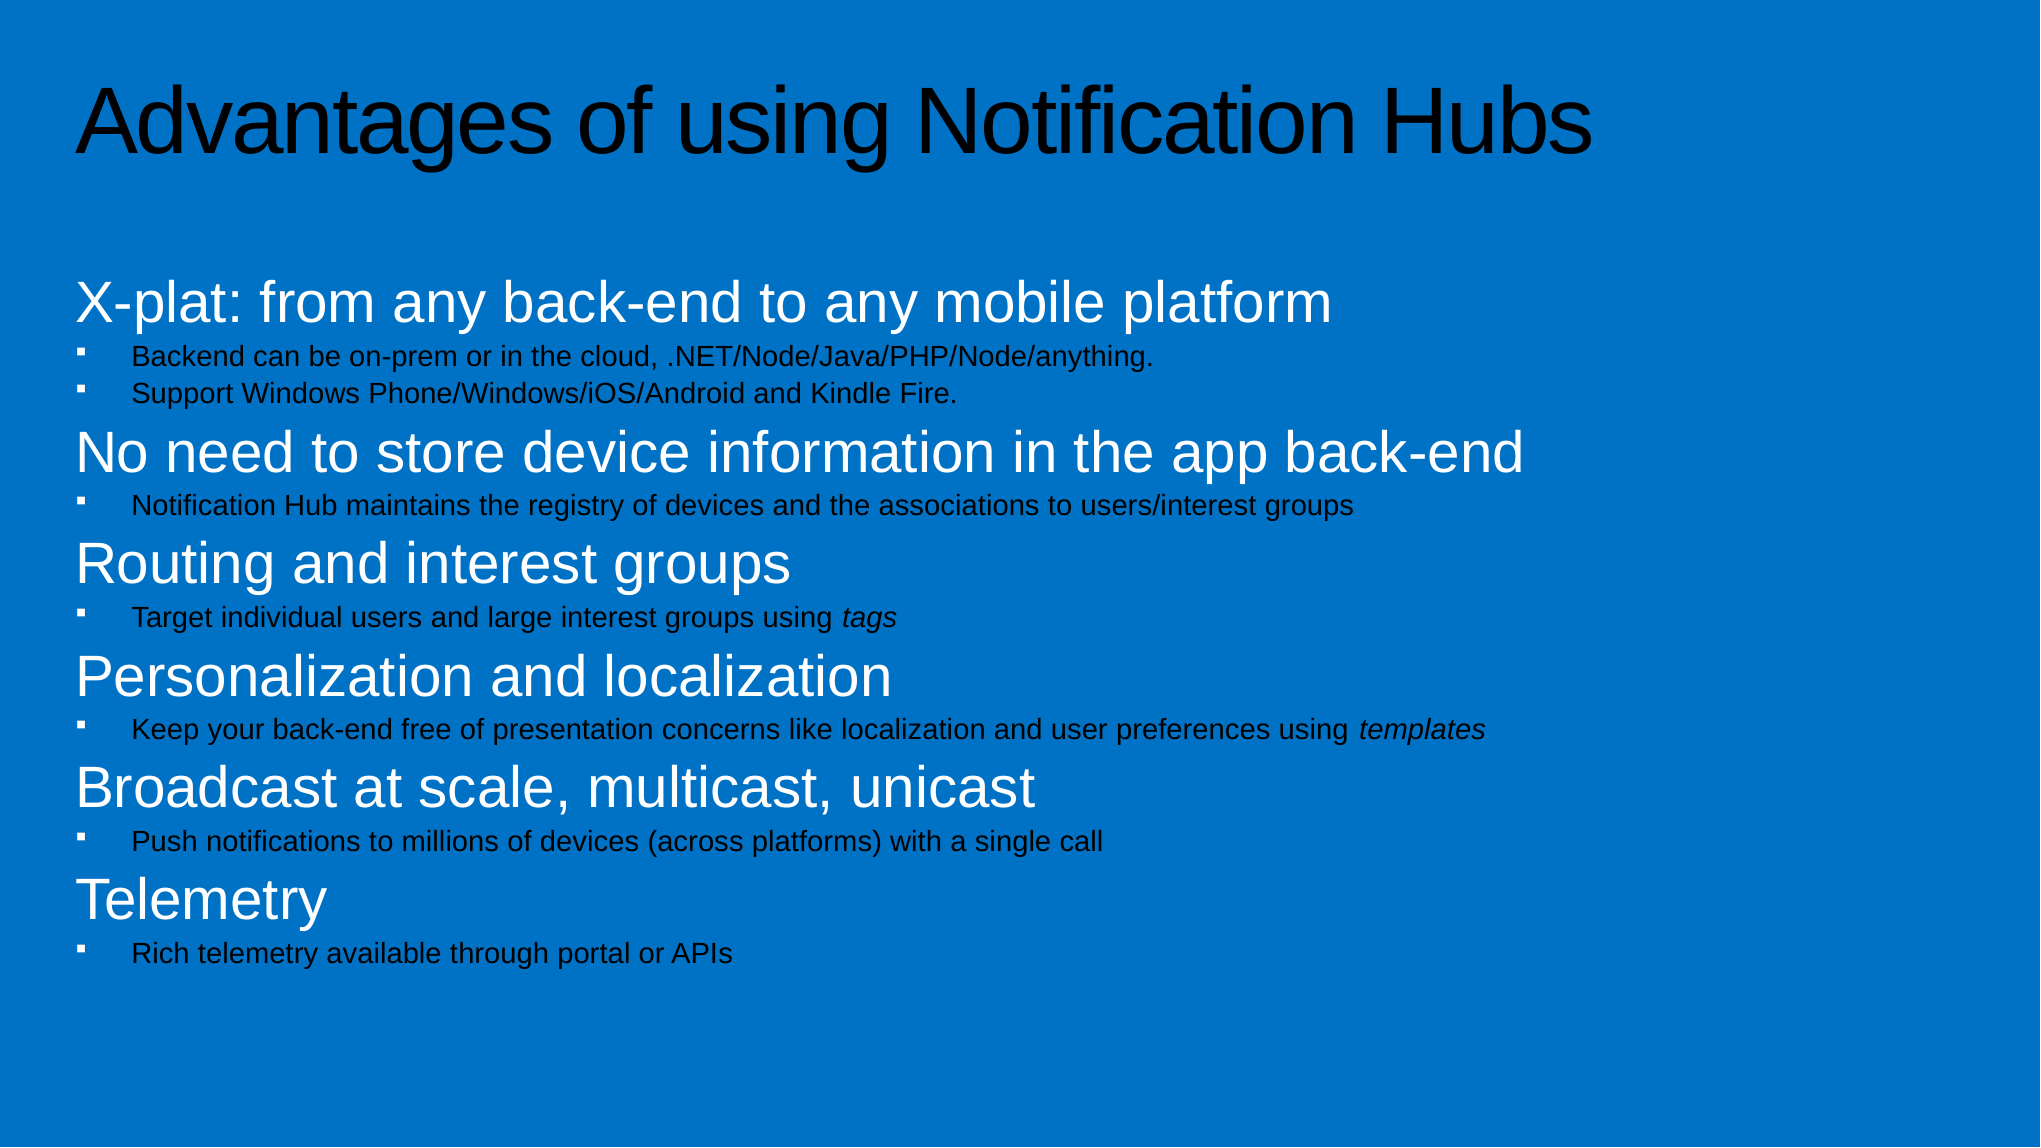

# Advantages of using Notification Hubs
X-plat: from any back-end to any mobile platform
Backend can be on-prem or in the cloud, .NET/Node/Java/PHP/Node/anything.
Support Windows Phone/Windows/iOS/Android and Kindle Fire.
No need to store device information in the app back-end
Notification Hub maintains the registry of devices and the associations to users/interest groups
Routing and interest groups
Target individual users and large interest groups using tags
Personalization and localization
Keep your back-end free of presentation concerns like localization and user preferences using templates
Broadcast at scale, multicast, unicast
Push notifications to millions of devices (across platforms) with a single call
Telemetry
Rich telemetry available through portal or APIs